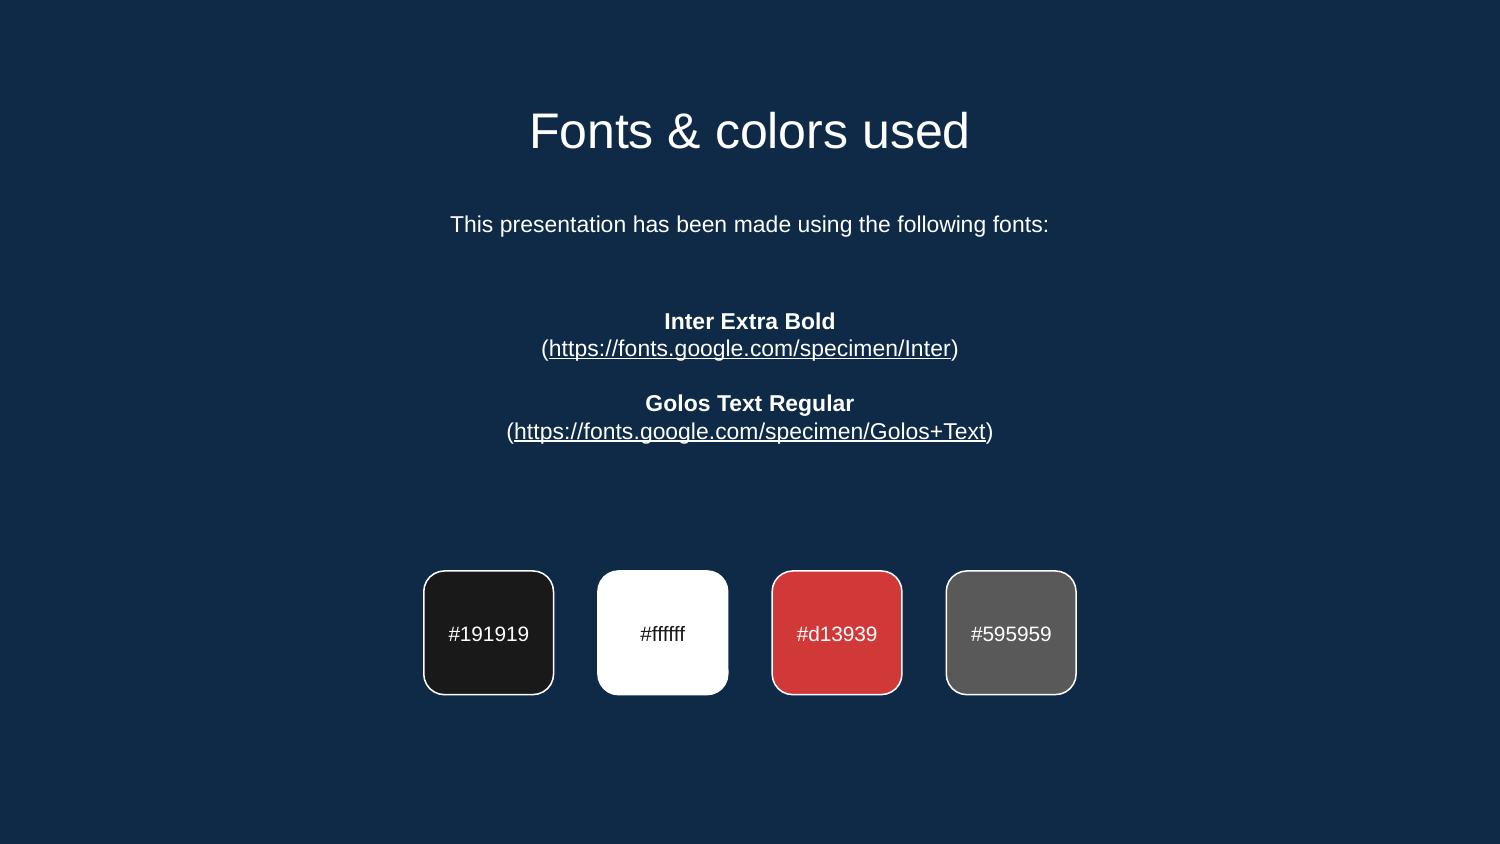

# Fonts & colors used
This presentation has been made using the following fonts:

Inter Extra Bold
(https://fonts.google.com/specimen/Inter)

Golos Text Regular
(https://fonts.google.com/specimen/Golos+Text)

#191919
#ffffff
#d13939
#595959